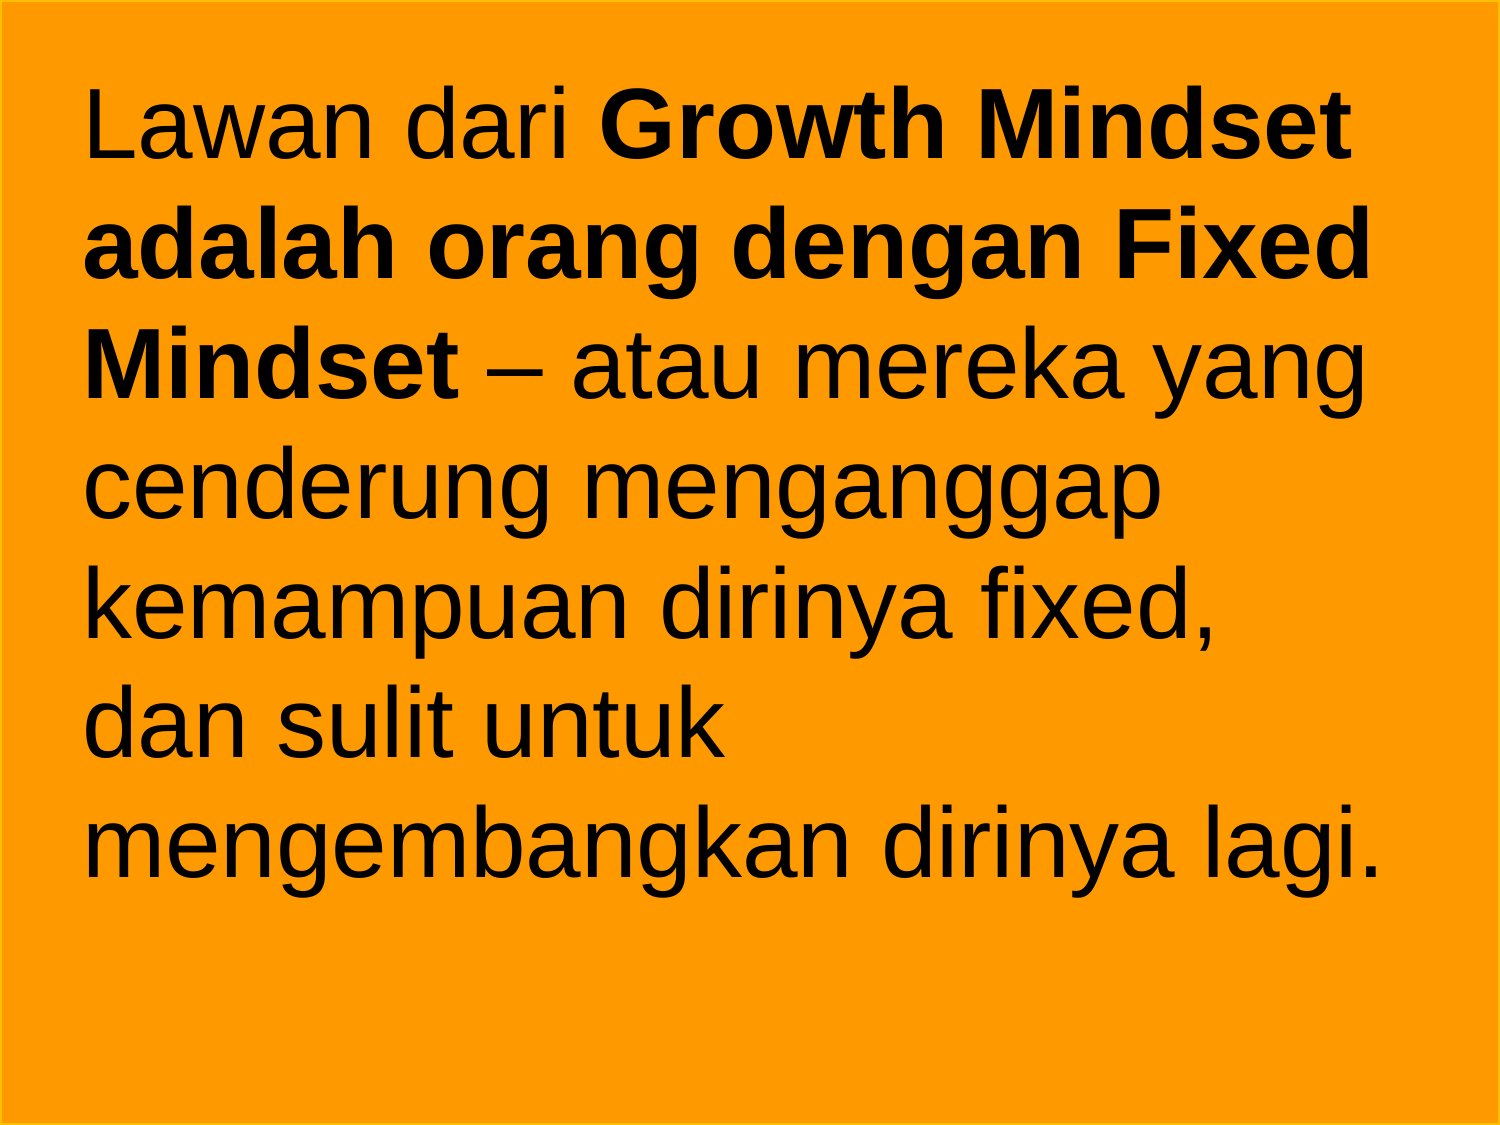

Lawan dari Growth Mindset adalah orang dengan Fixed Mindset – atau mereka yang cenderung menganggap kemampuan dirinya fixed, dan sulit untuk mengembangkan dirinya lagi.